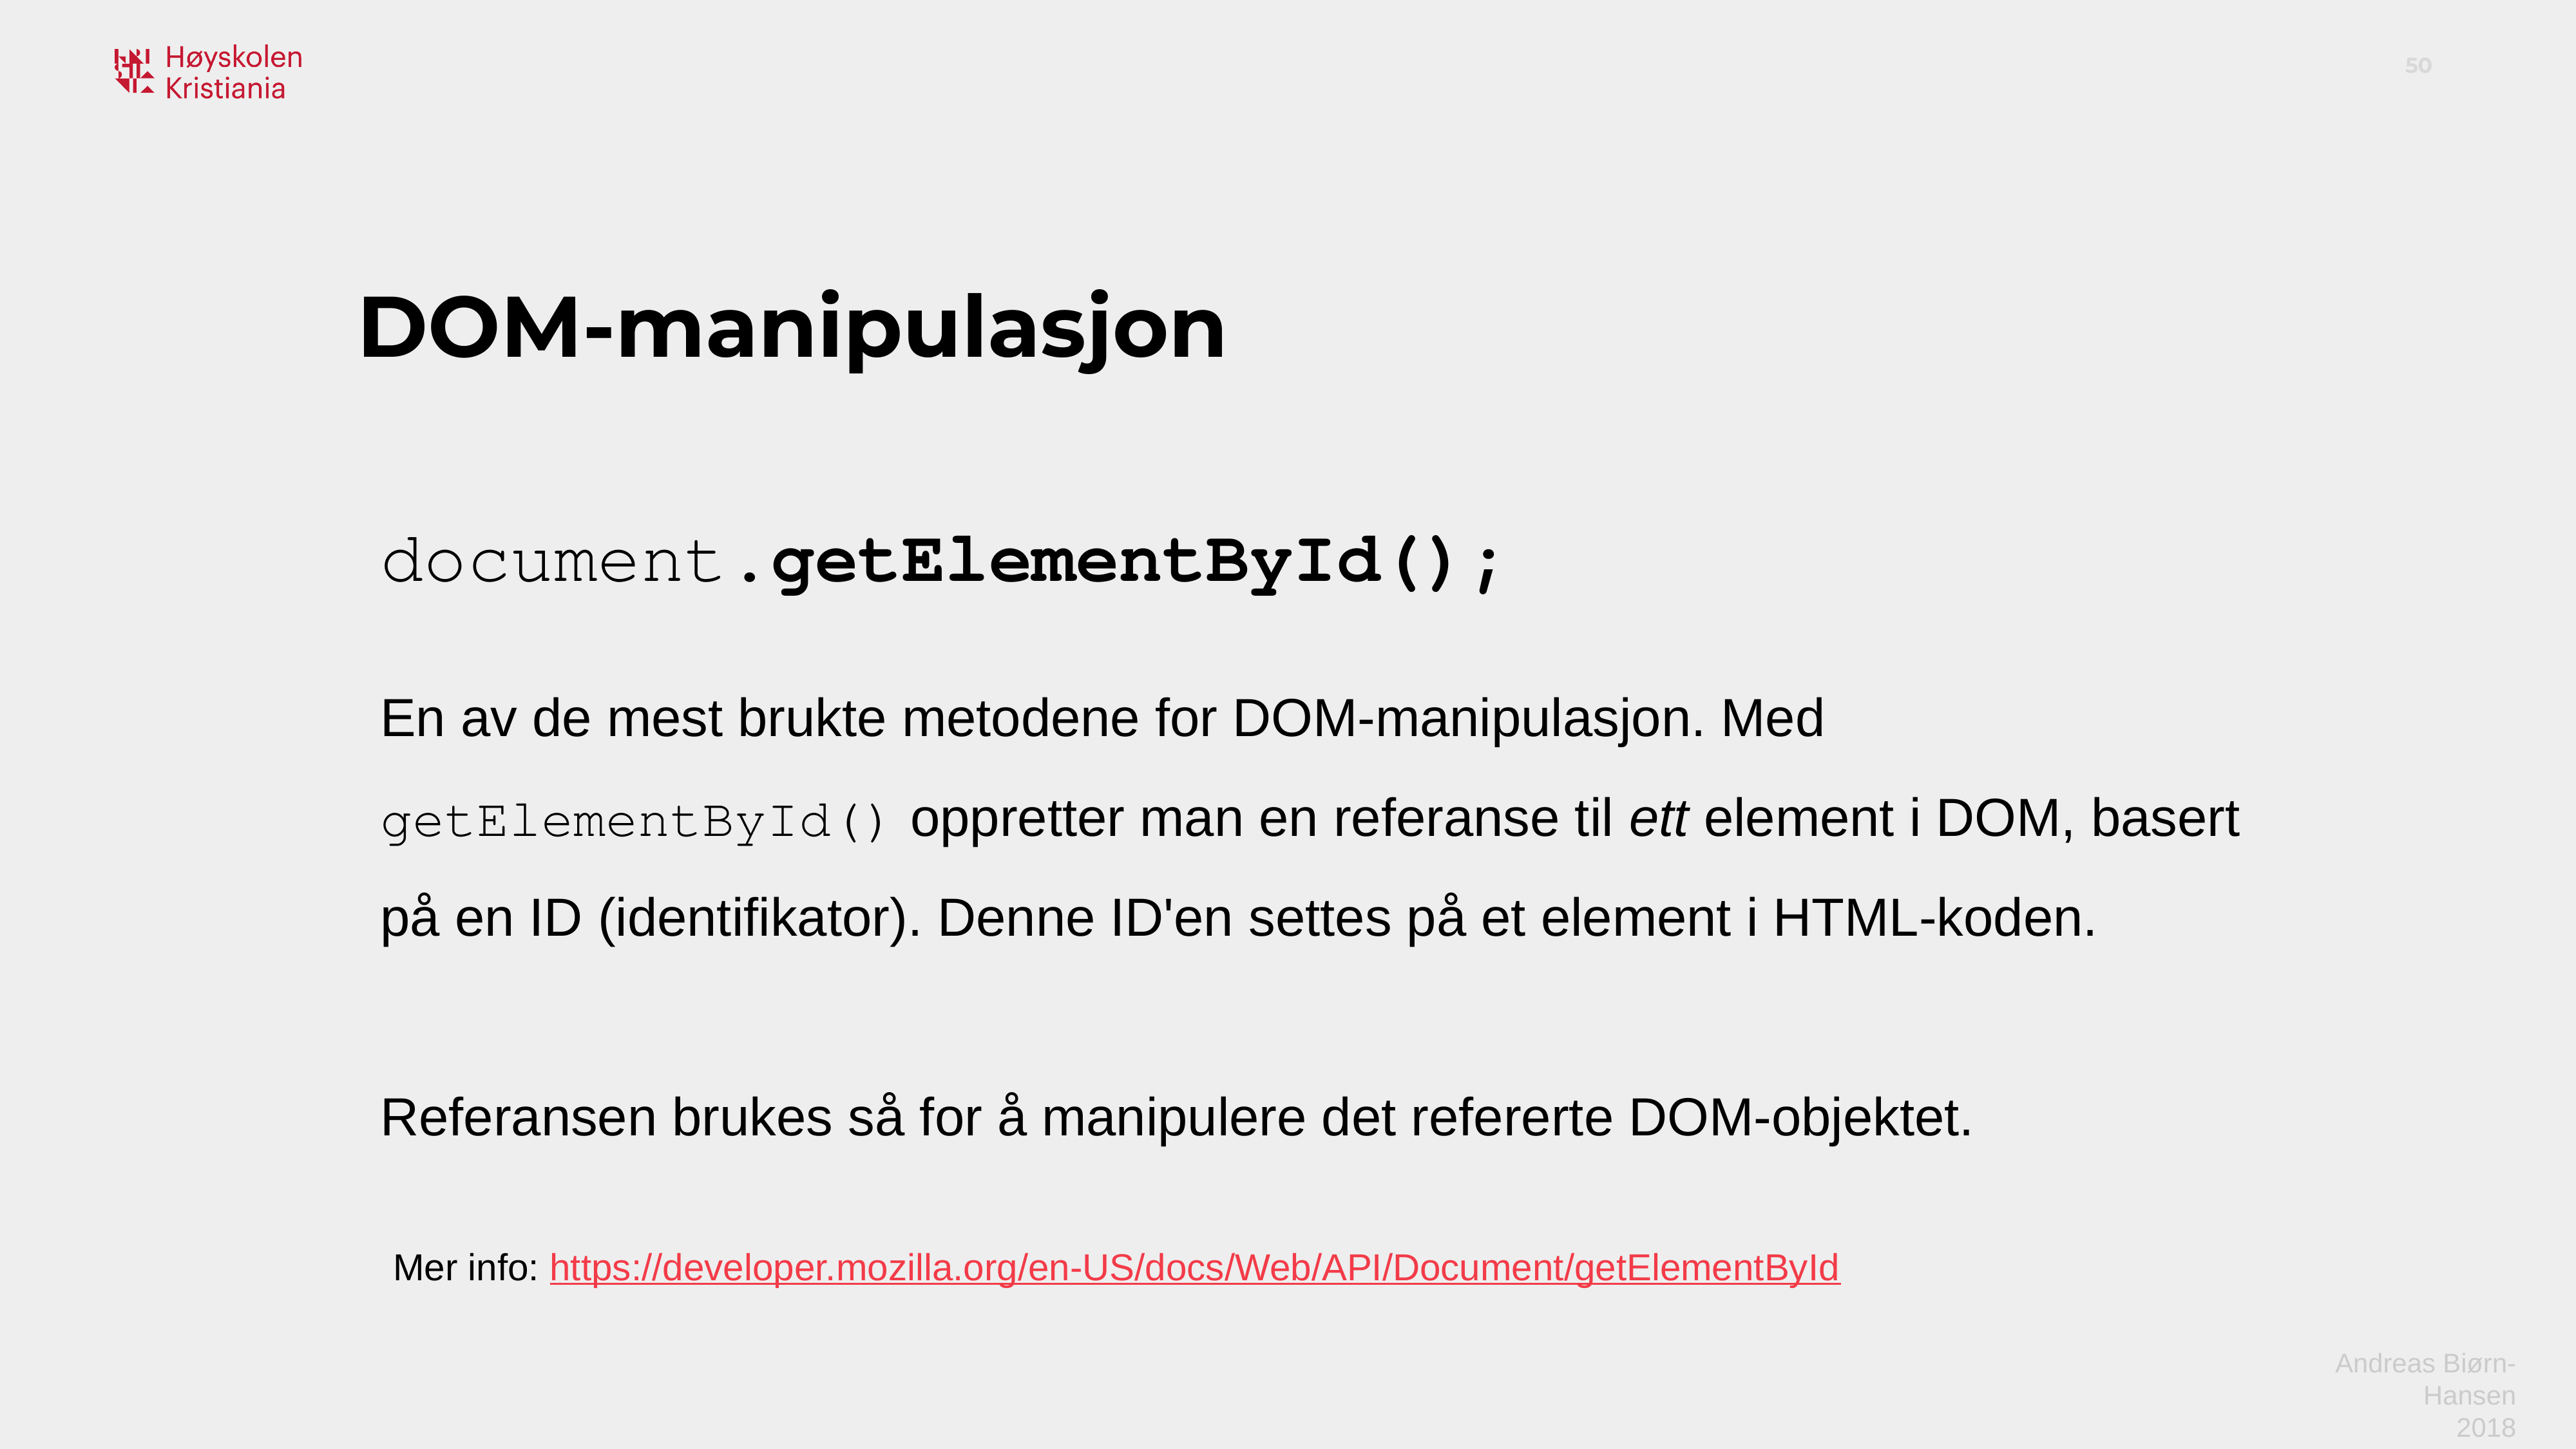

DOM-manipulasjon
document.getElementById();
En av de mest brukte metodene for DOM-manipulasjon. Med getElementById() oppretter man en referanse til ett element i DOM, basert på en ID (identifikator). Denne ID'en settes på et element i HTML-koden.

Referansen brukes så for å manipulere det refererte DOM-objektet.
Mer info: https://developer.mozilla.org/en-US/docs/Web/API/Document/getElementById